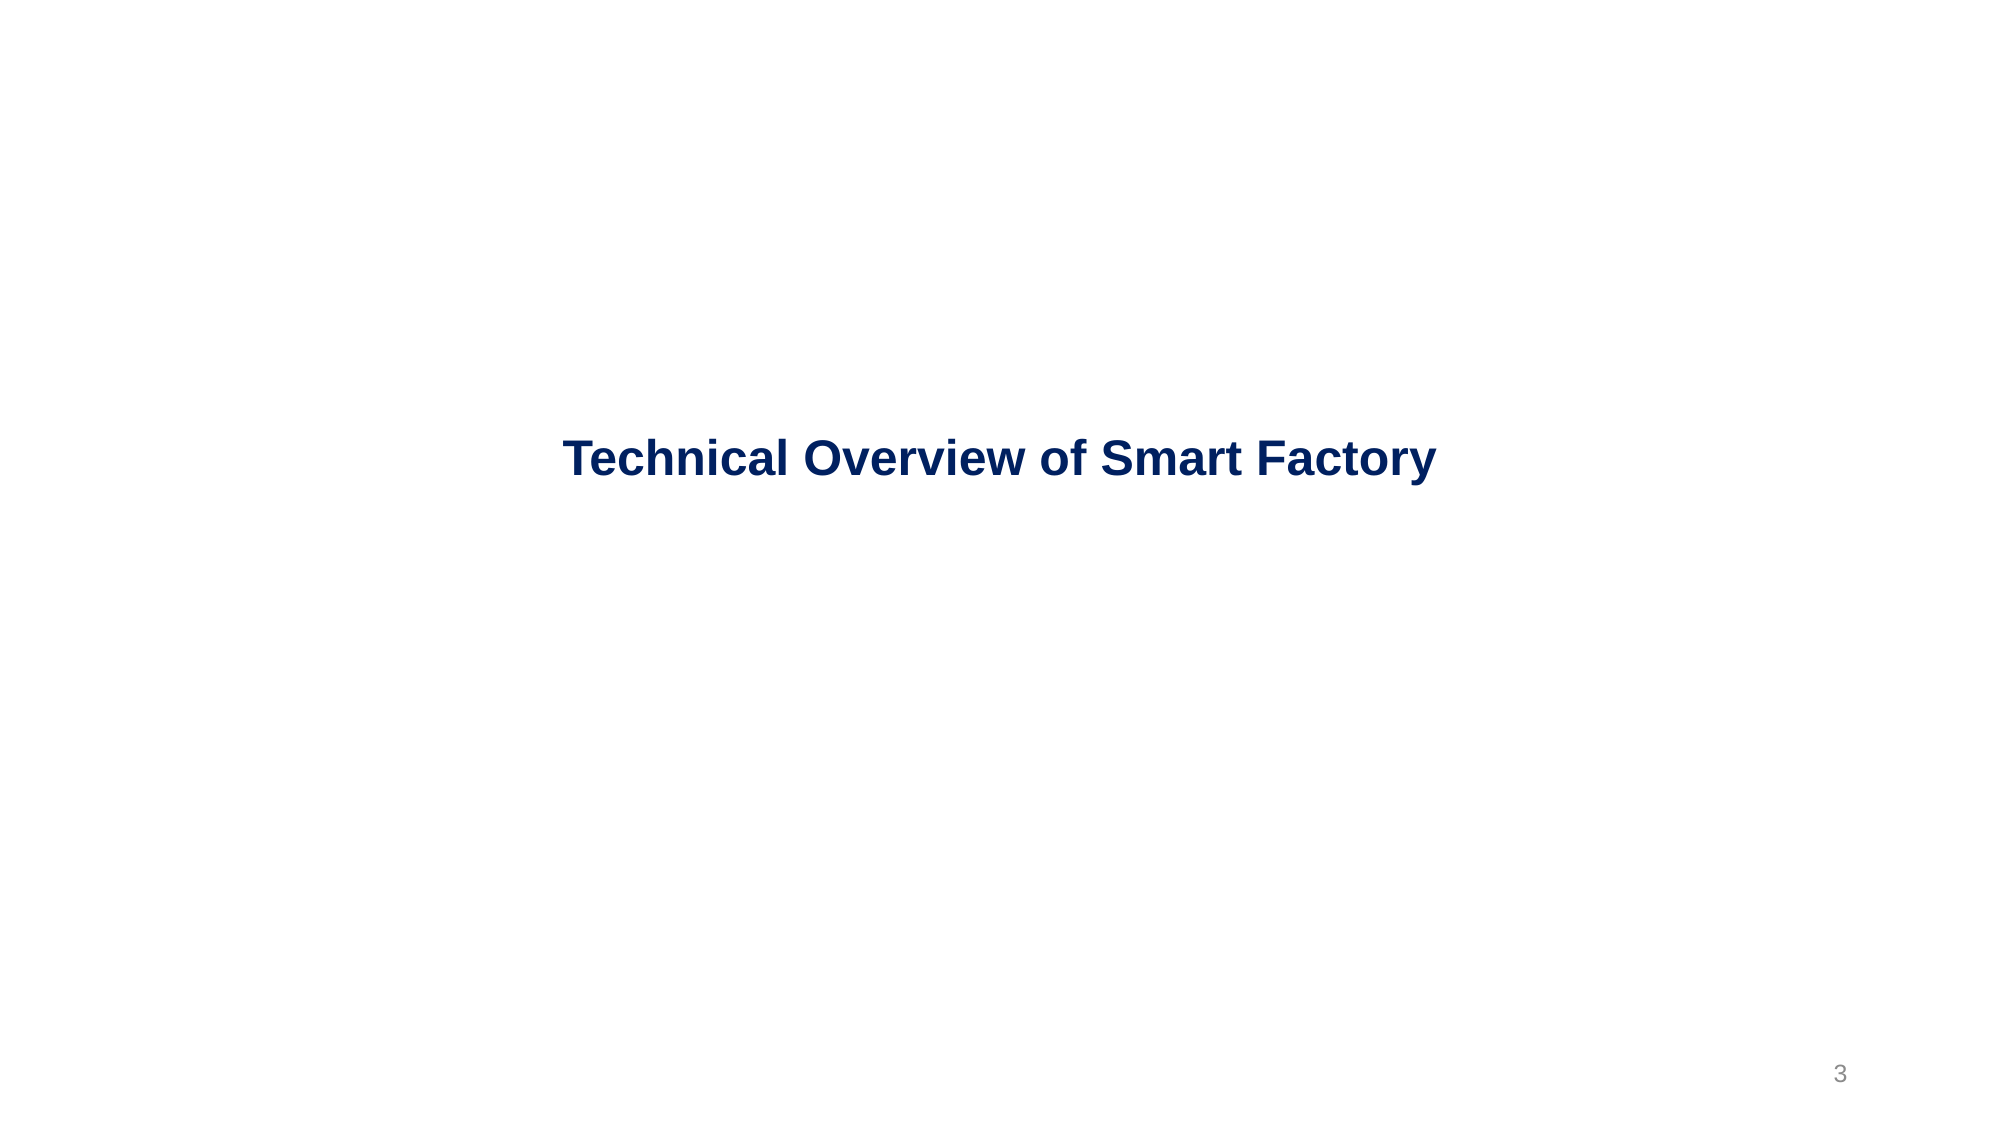

# Technical Overview of Smart Factory
3